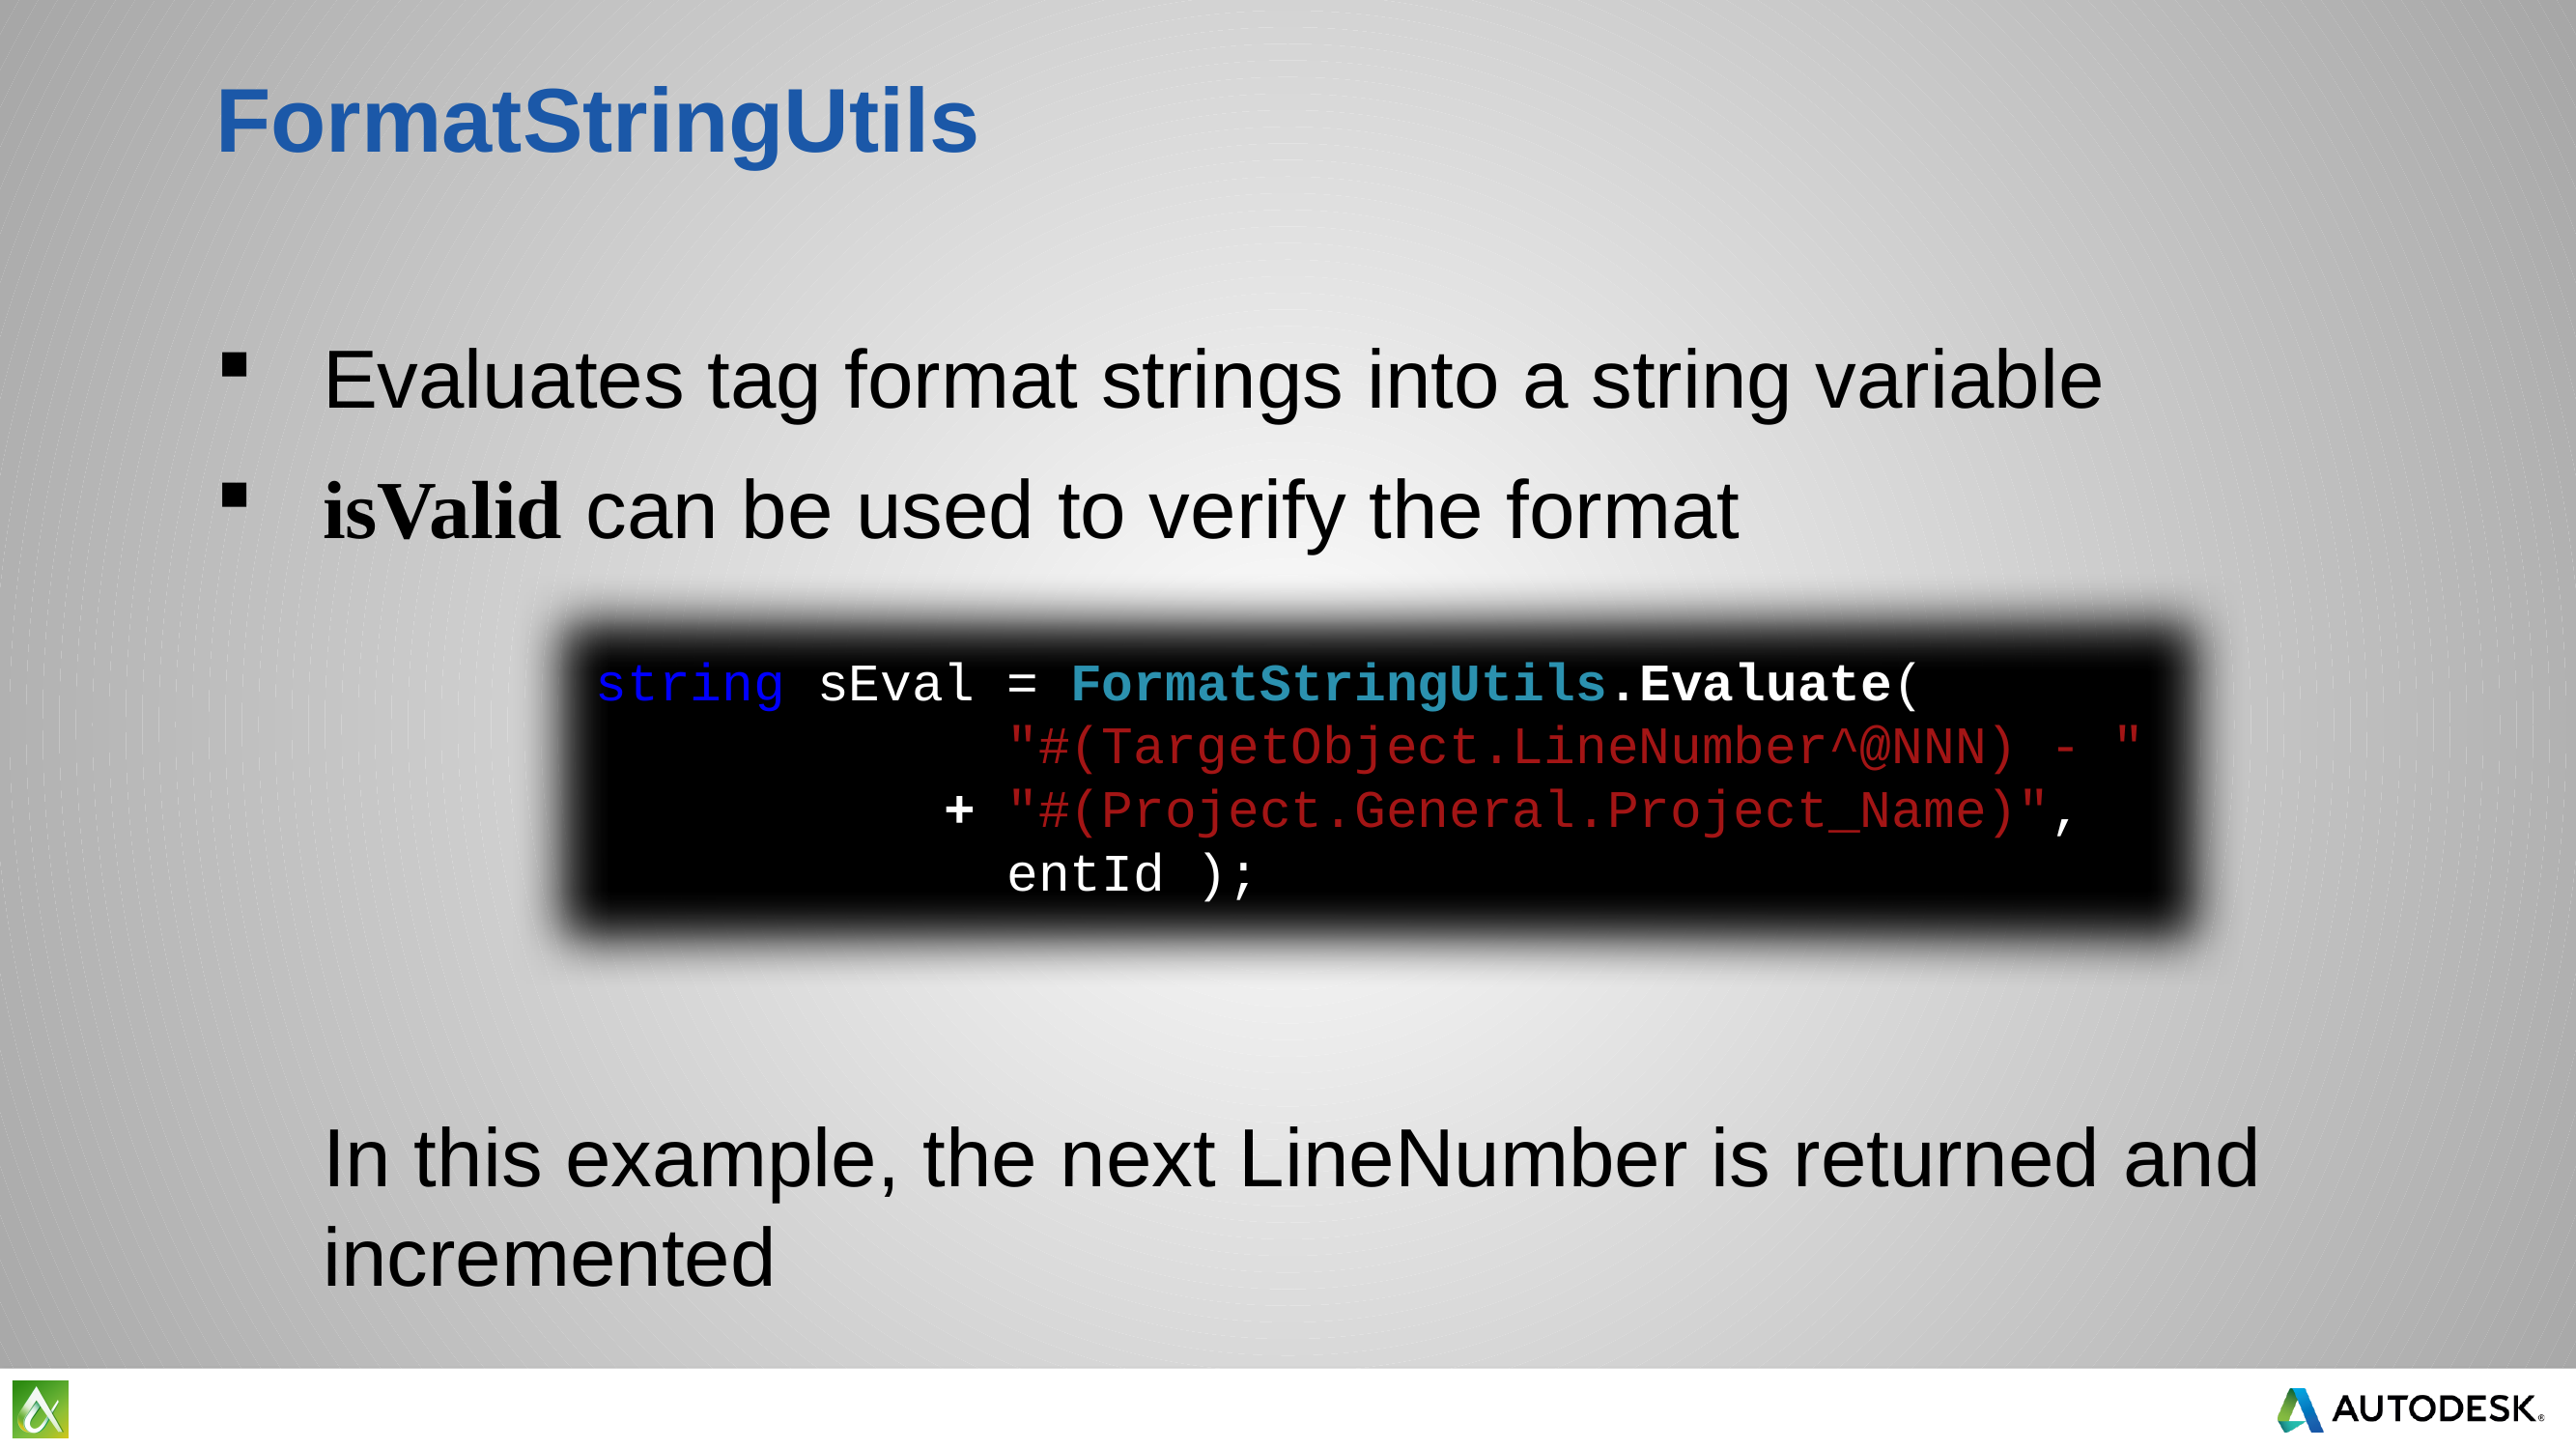

# FormatStringUtils
Evaluates tag format strings into a string variable
isValid can be used to verify the format

	In this example, the next LineNumber is returned and incremented

  string sEval = FormatStringUtils.Evaluate(
               "#(TargetObject.LineNumber^@NNN) - "
             + "#(Project.General.Project_Name)",
               entId );